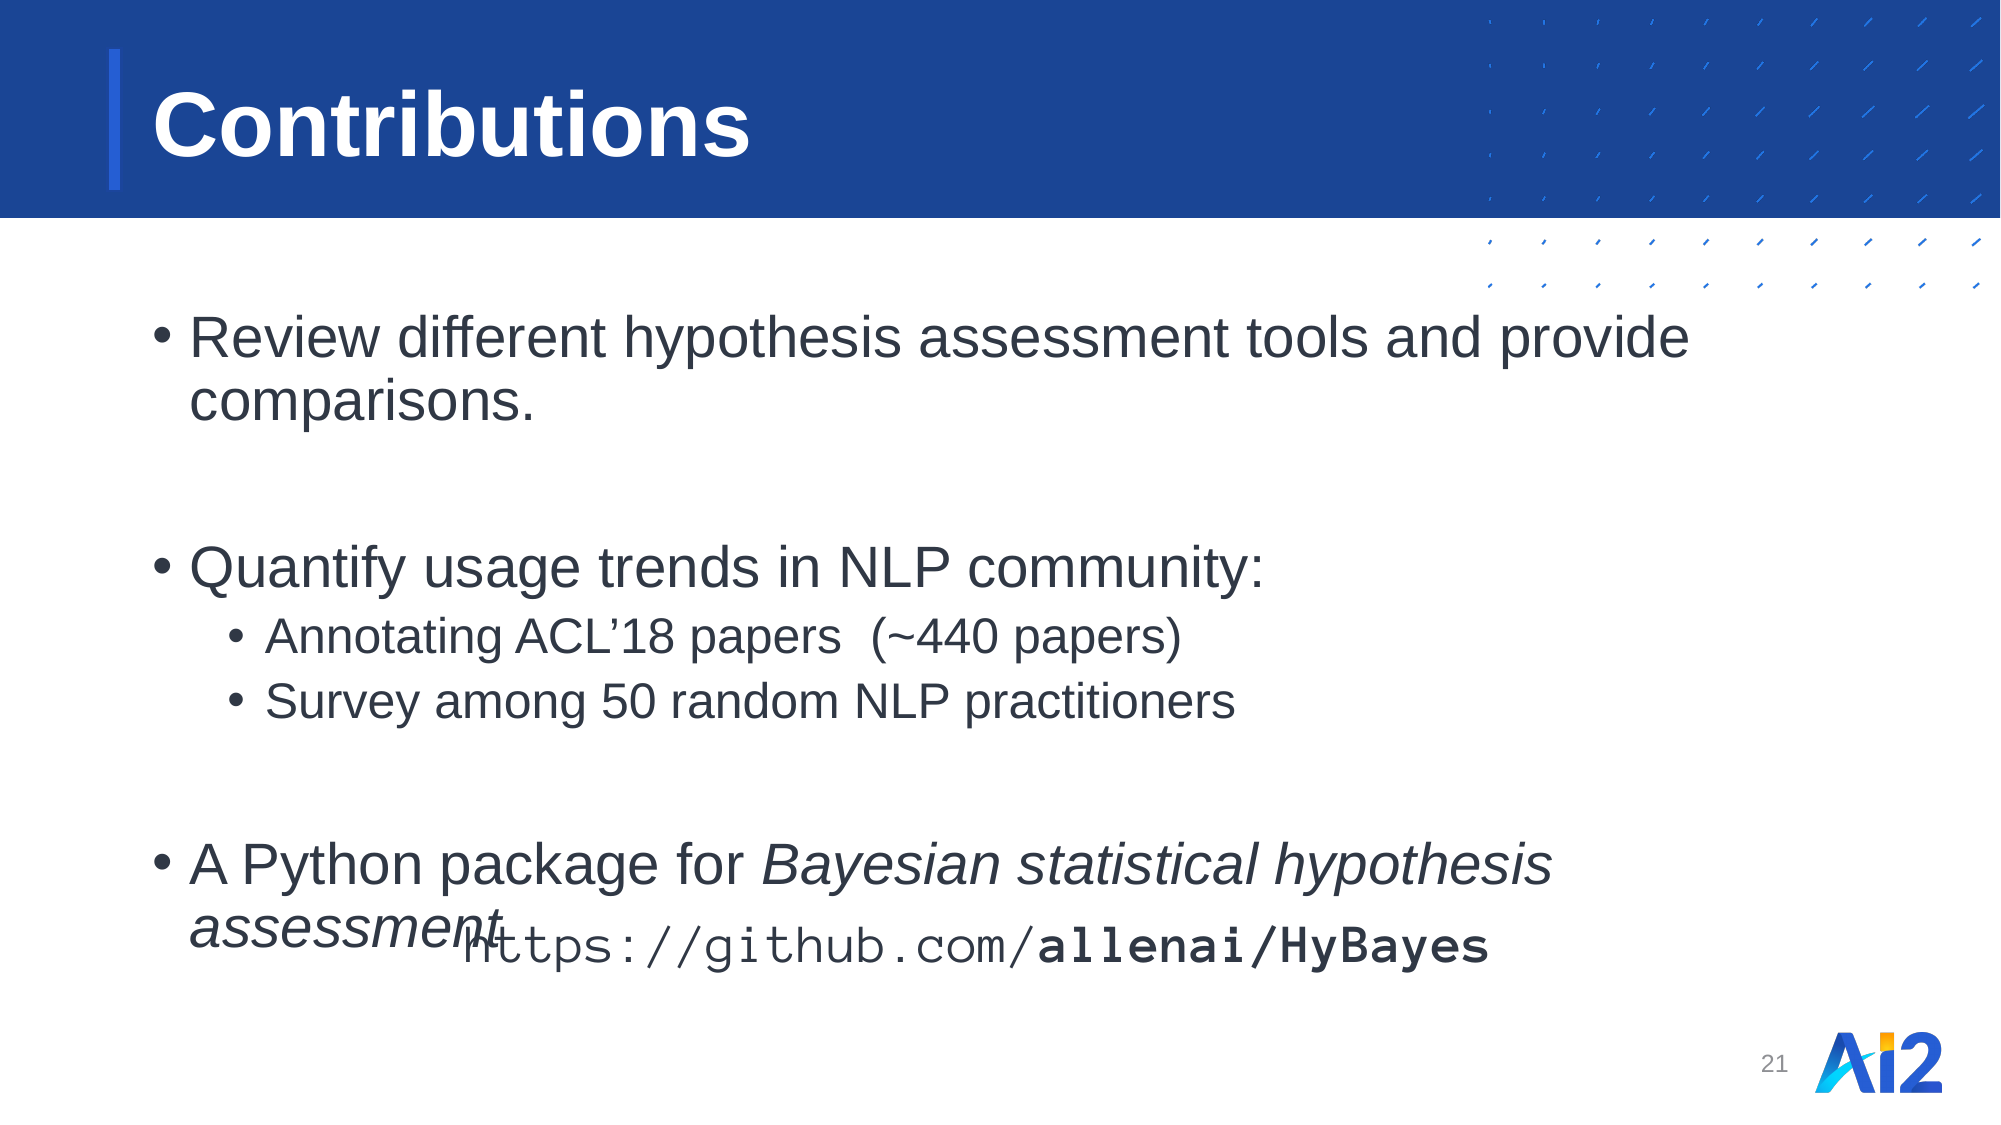

# Contributions
Review different hypothesis assessment tools and provide comparisons.

Quantify usage trends in NLP community:
Annotating ACL’18 papers  (~440 papers)
Survey among 50 random NLP practitioners

A Python package for Bayesian statistical hypothesis assessment
https://github.com/allenai/HyBayes
21